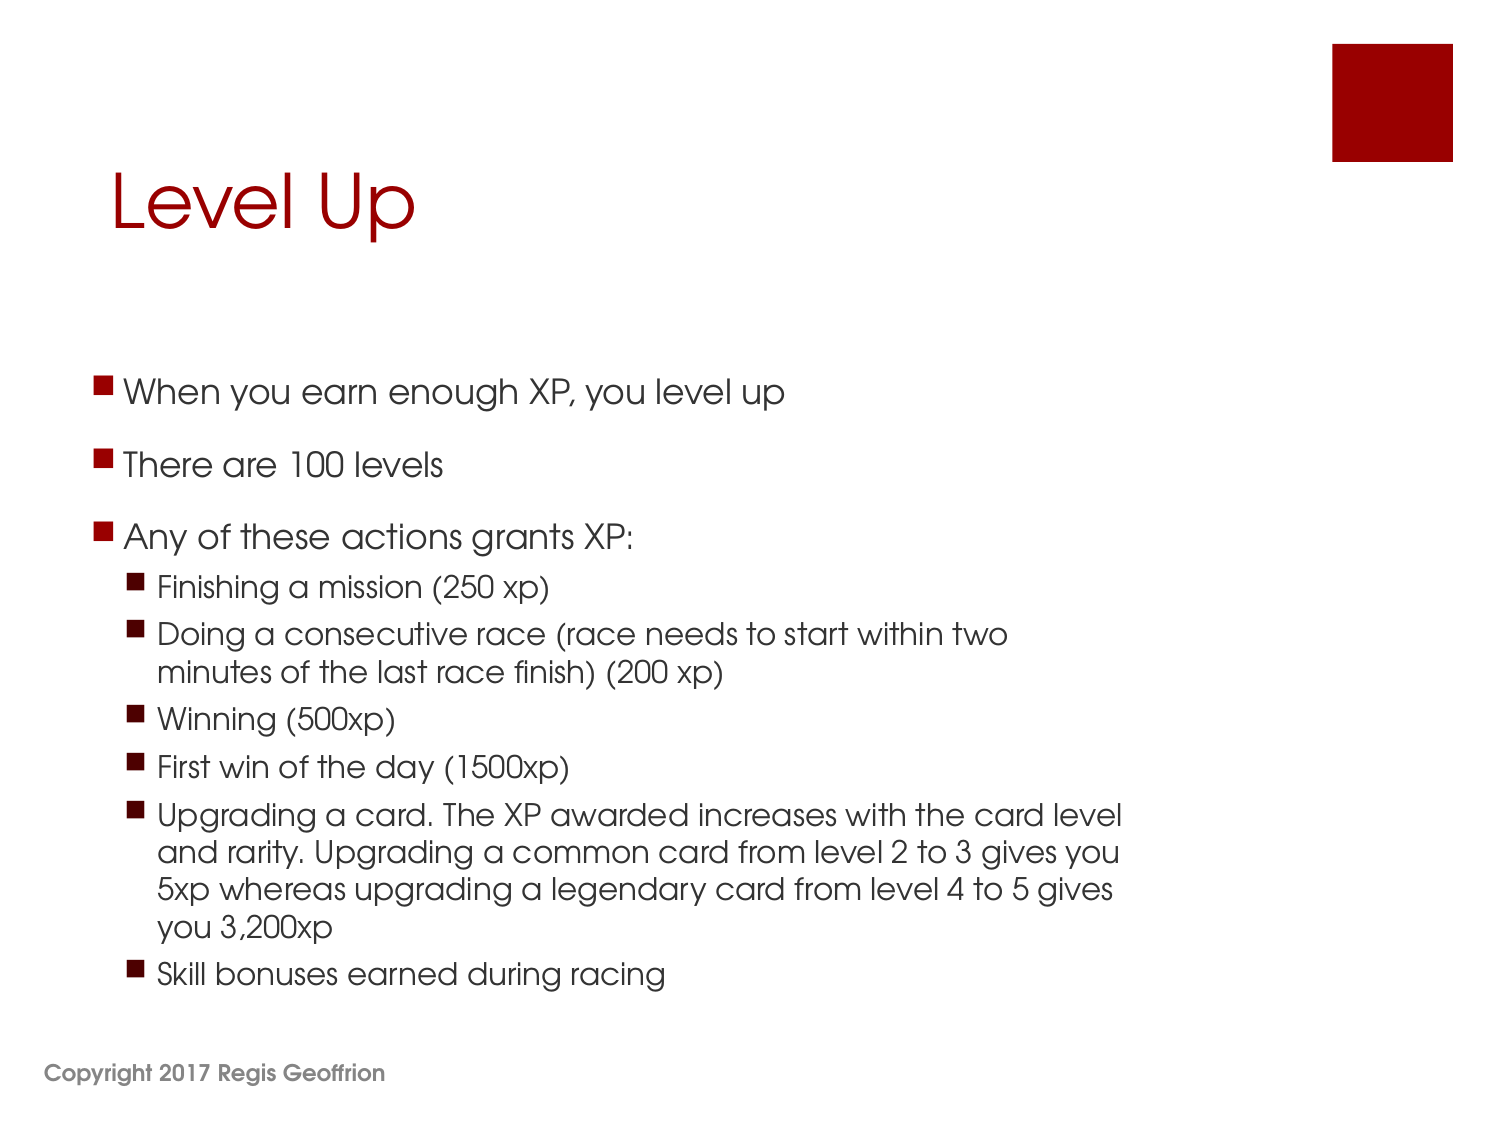

# Level Up
When you earn enough XP, you level up
There are 100 levels
Any of these actions grants XP:
Finishing a mission (250 xp)
Doing a consecutive race (race needs to start within two minutes of the last race finish) (200 xp)
Winning (500xp)
First win of the day (1500xp)
Upgrading a card. The XP awarded increases with the card level and rarity. Upgrading a common card from level 2 to 3 gives you 5xp whereas upgrading a legendary card from level 4 to 5 gives you 3,200xp
Skill bonuses earned during racing
Copyright 2017 Regis Geoffrion